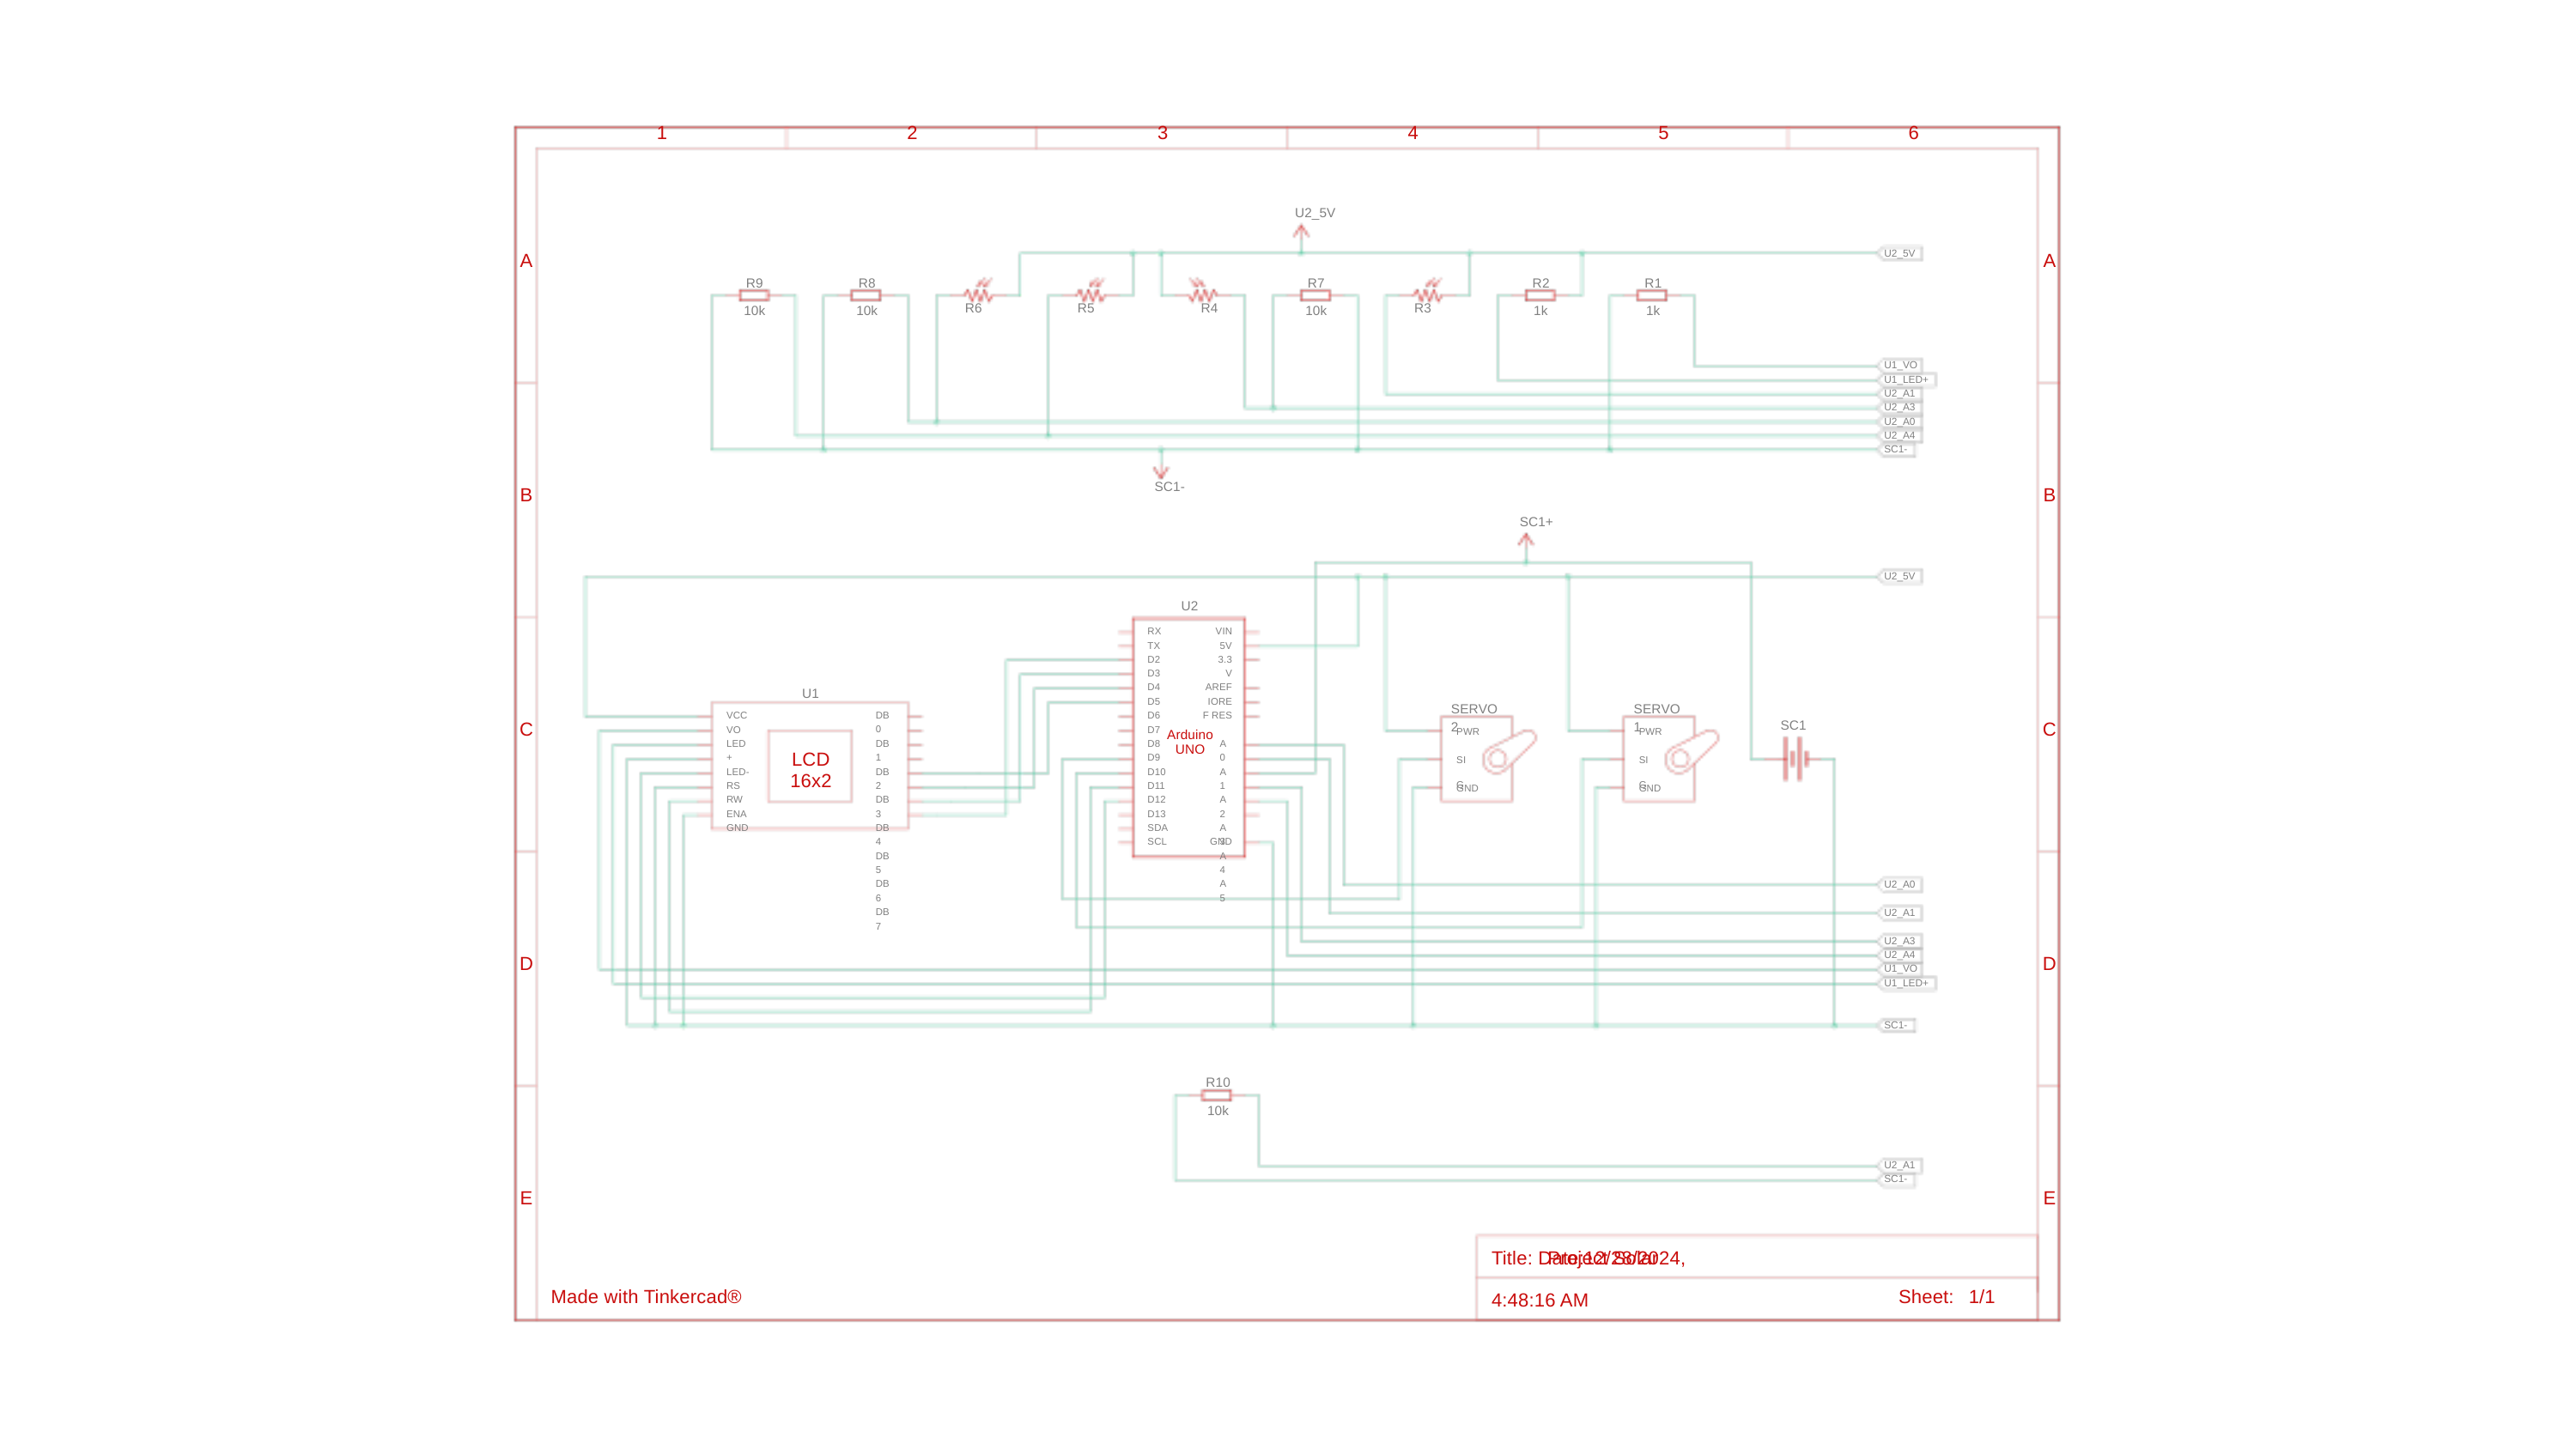

1
2
3
4
5
6
U2_5V
U2_5V
A
A
R9 10k
R8 10k
R7 10k
R2 1k
R1 1k
R6
R5
R4
R3
U1_VO U1_LED+ U2_A1 U2_A3 U2_A0 U2_A4 SC1-
SC1-
B
B
SC1+
U2_5V
U2
RX TX D2 D3 D4 D5 D6 D7 D8 D9 D10 D11 D12 D13 SDA SCL
VIN 5V 3.3V
AREF IOREF RES
U1
SERVO2
SERVO1
VCC VO LED+ LED- RS RW ENA GND
DB0 DB1 DB2 DB3 DB4 DB5 DB6 DB7
PWR
PWR
C
C
SC1
Arduino UNO
A0 A1 A2 A3 A4 A5
SIG
SIG
LCD 16x2
GND
GND
GND
U2_A0
U2_A1
U2_A3 U2_A4 U1_VO U1_LED+
D
D
SC1-
R10 10k
U2_A1 SC1-
E
E
Title: Date:12/28/2024, 4:48:16 AM
Project Solar
Made with Tinkercad®
Sheet:
1/1